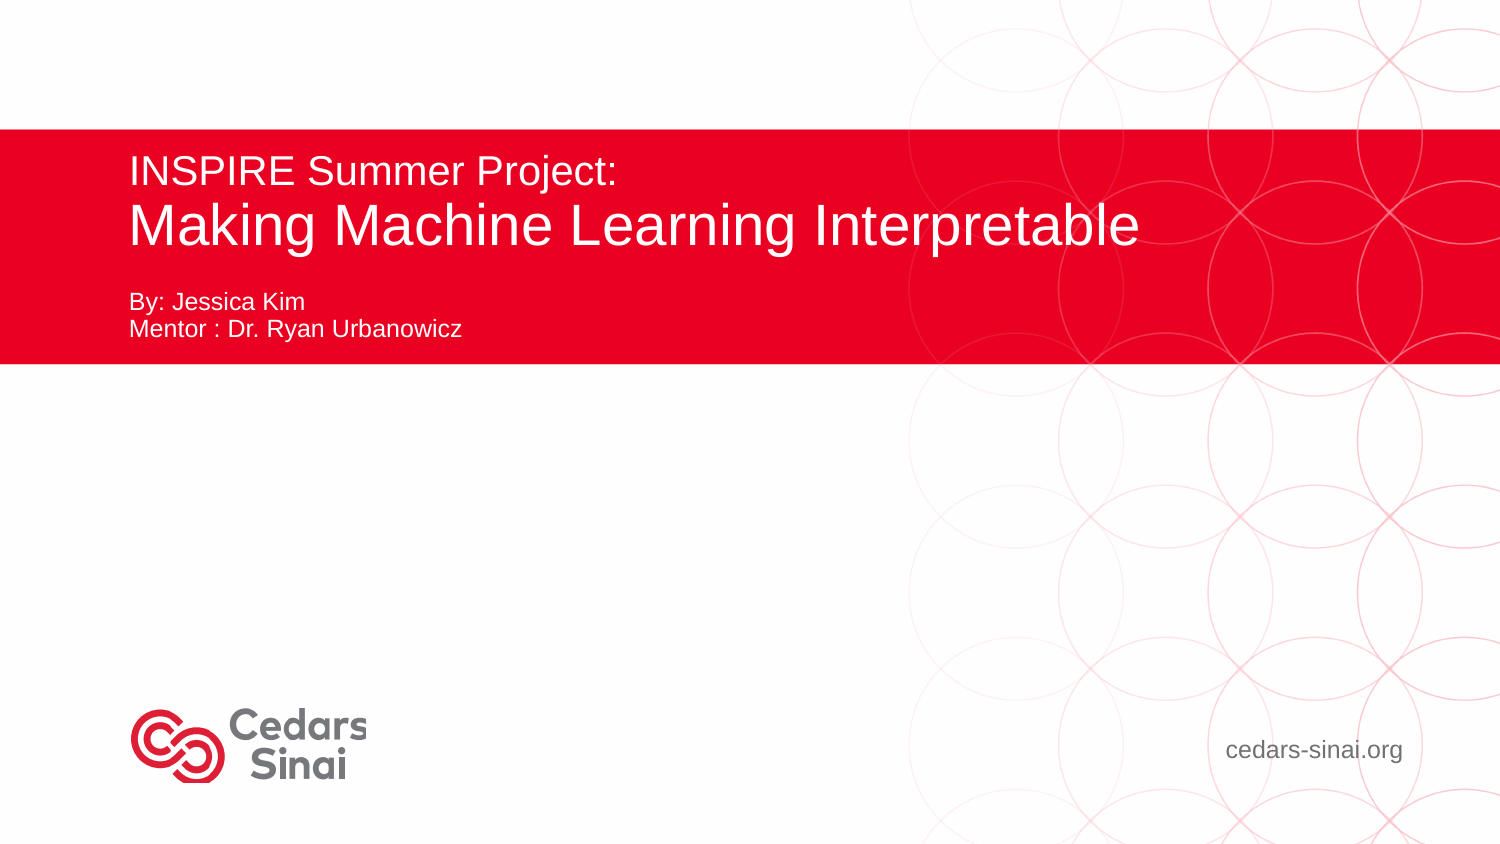

# INSPIRE Summer Project: Making Machine Learning Interpretable By: Jessica Kim Mentor : Dr. Ryan Urbanowicz